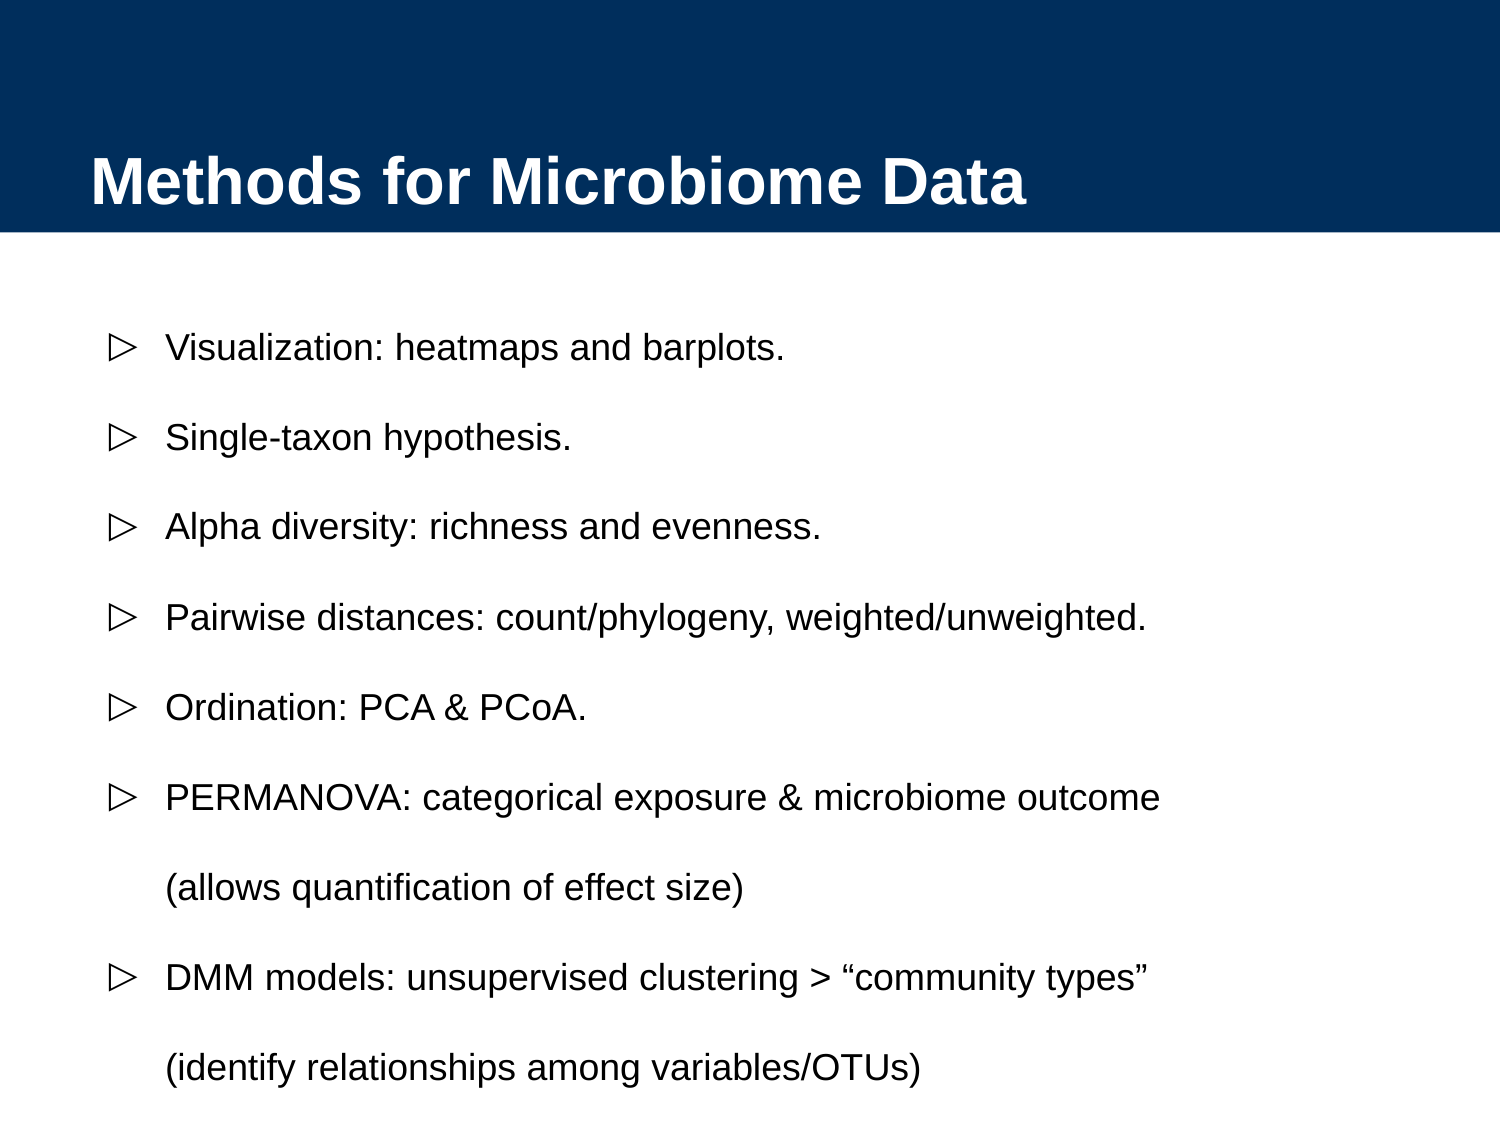

# Methods for Microbiome Data
Visualization: heatmaps and barplots.
Single-taxon hypothesis.
Alpha diversity: richness and evenness.
Pairwise distances: count/phylogeny, weighted/unweighted.
Ordination: PCA & PCoA.
PERMANOVA: categorical exposure & microbiome outcome
(allows quantification of effect size)
DMM models: unsupervised clustering > “community types”
(identify relationships among variables/OTUs)